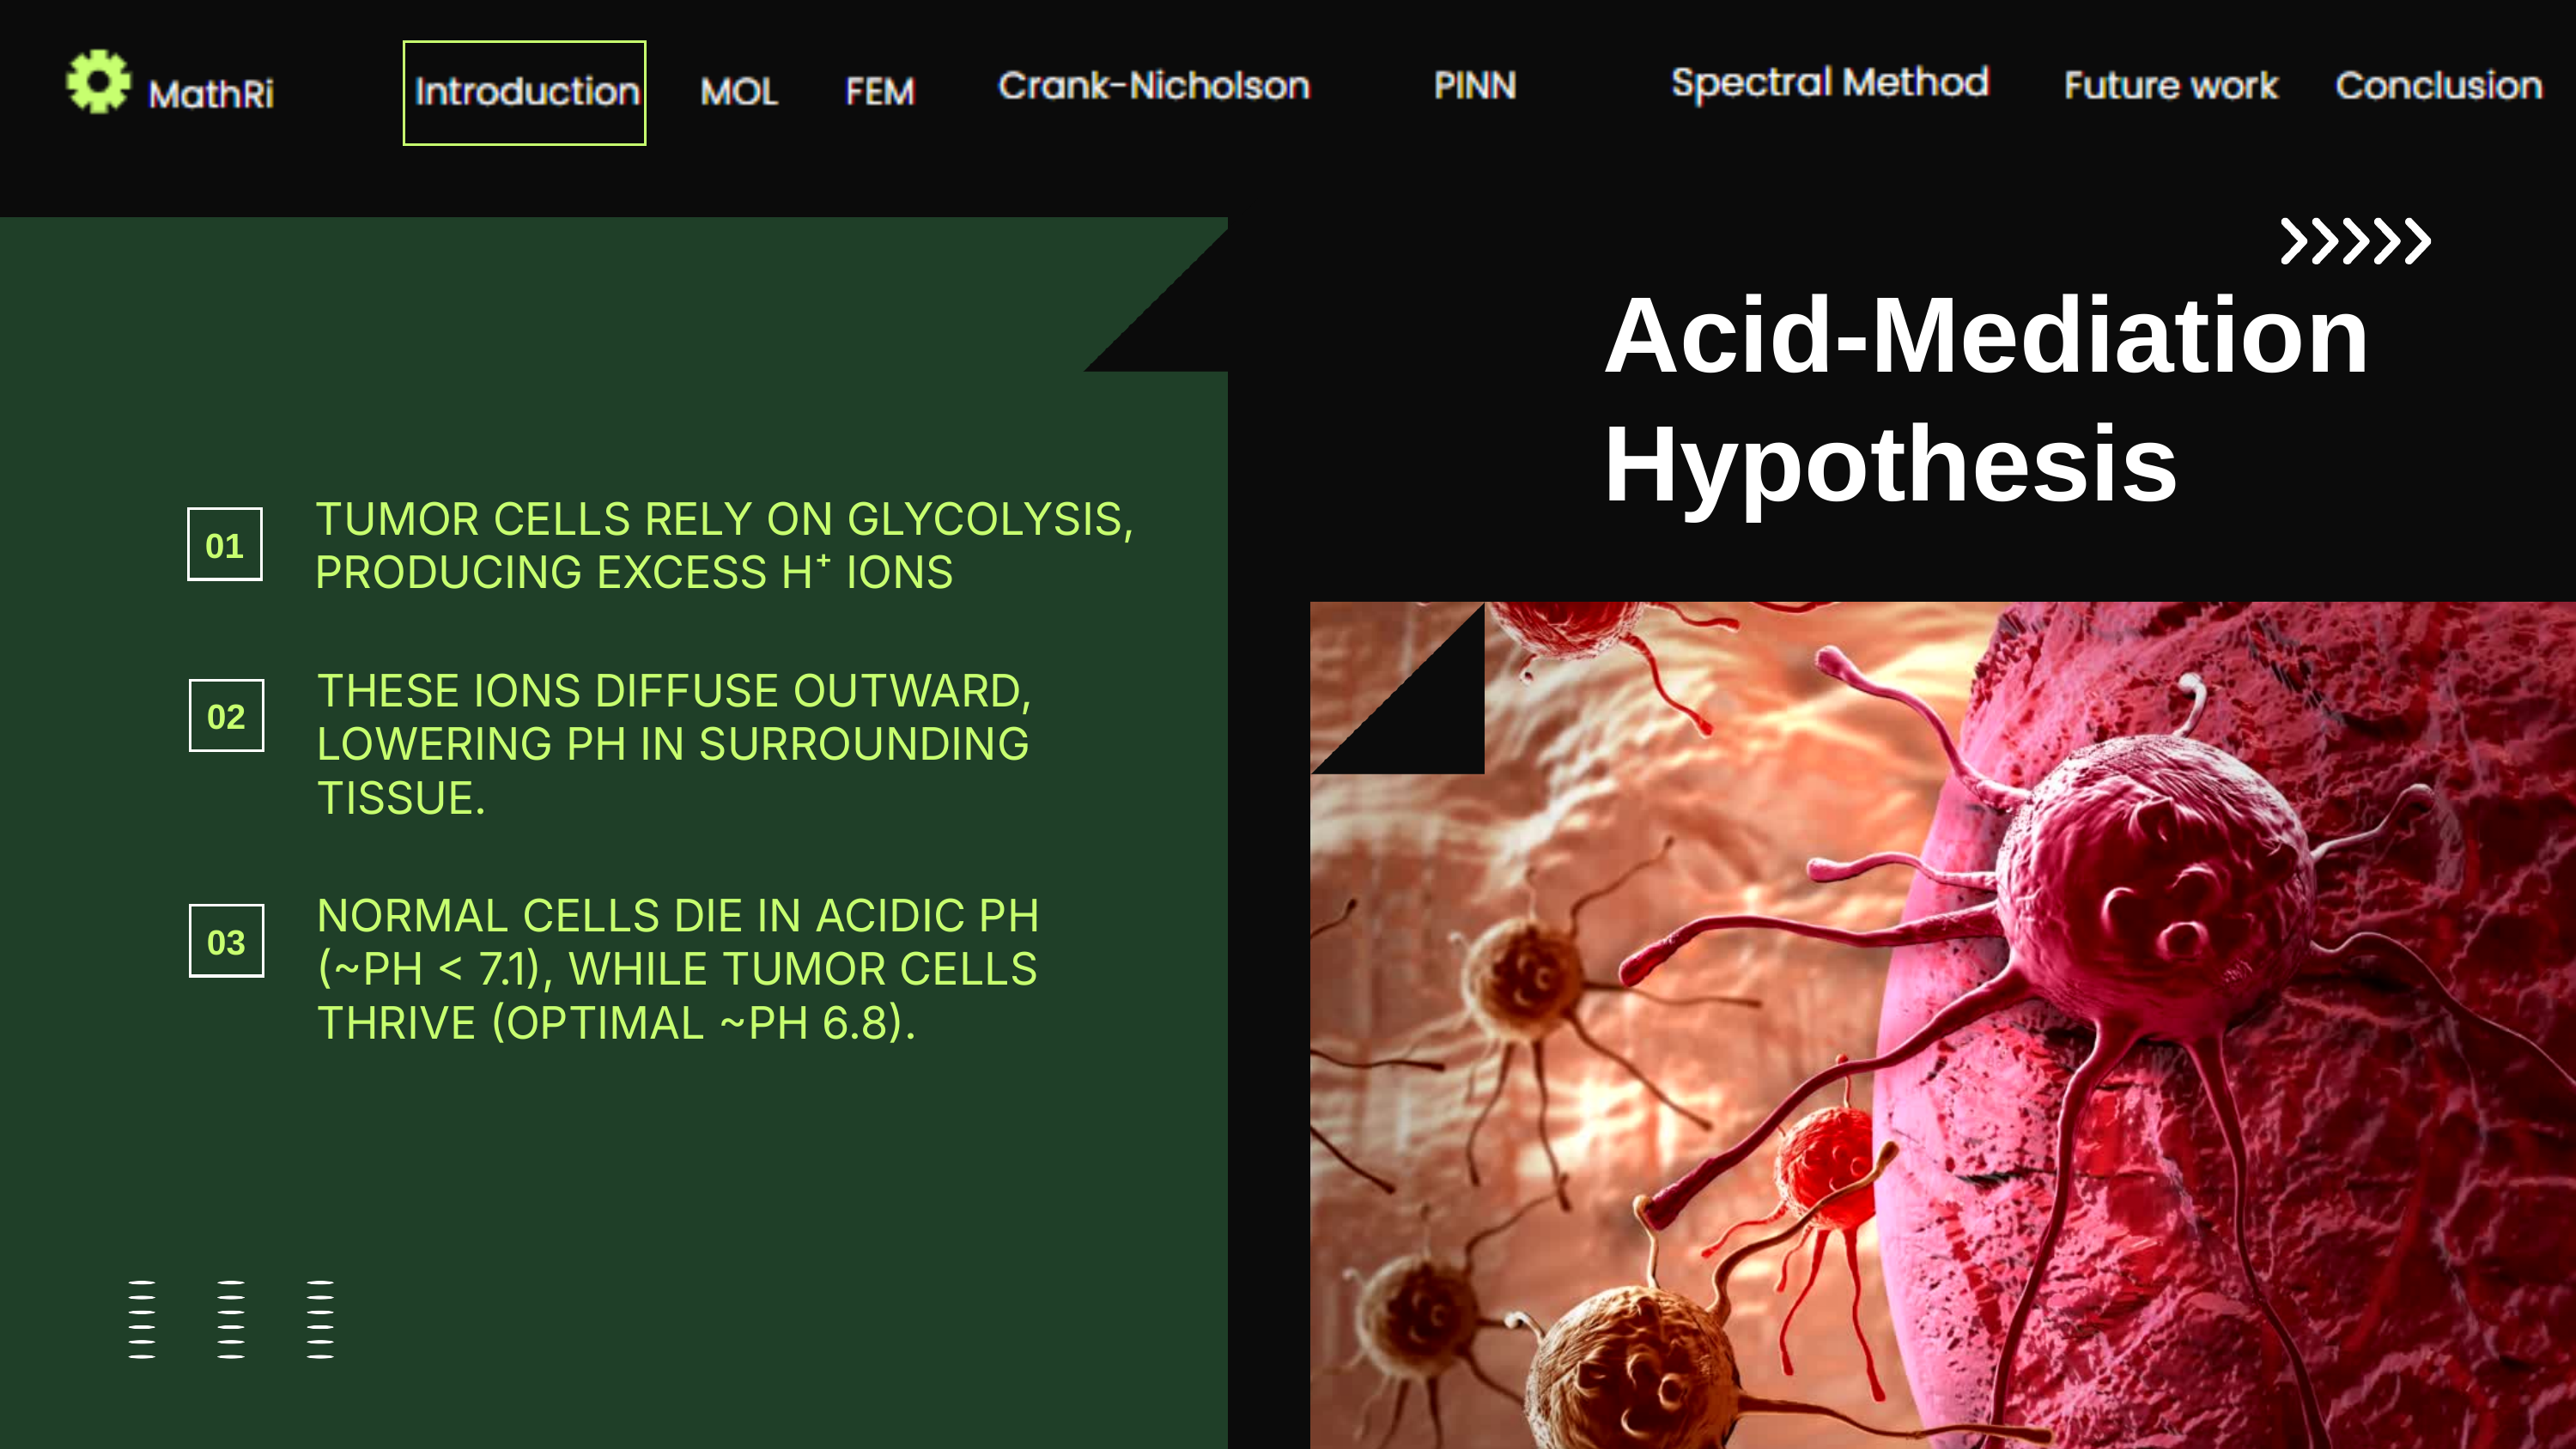

Acid-Mediation Hypothesis
TUMOR CELLS RELY ON GLYCOLYSIS, PRODUCING EXCESS H⁺ IONS

01

THESE IONS DIFFUSE OUTWARD, LOWERING PH IN SURROUNDING TISSUE.

02
NORMAL CELLS DIE IN ACIDIC PH (~PH < 7.1), WHILE TUMOR CELLS THRIVE (OPTIMAL ~PH 6.8).

03